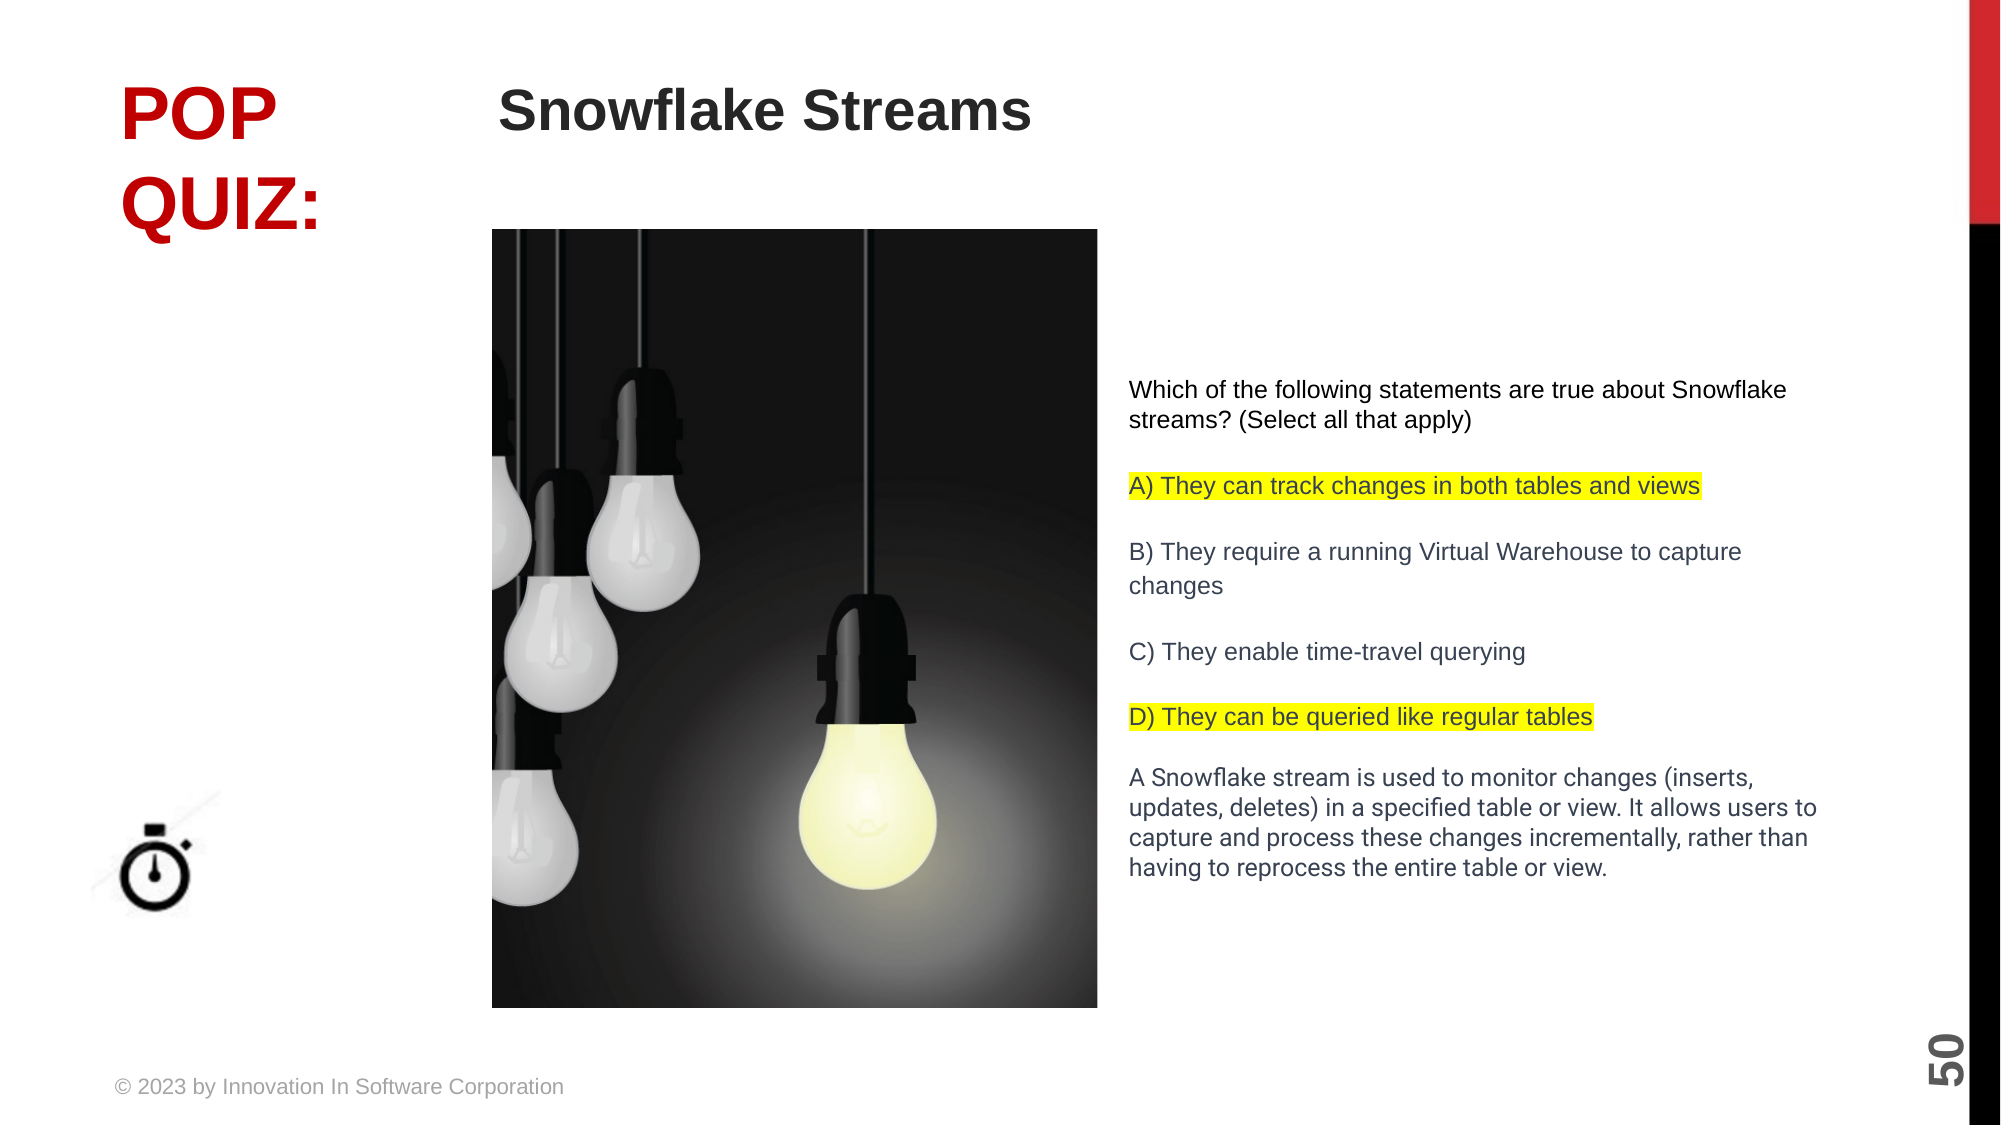

# Snowflake Streams

Which of the following statements are true about Snowflake streams? (Select all that apply)
A) They can track changes in both tables and views
B) They require a running Virtual Warehouse to capture changes
C) They enable time-travel querying
D) They can be queried like regular tables
A Snowflake stream is used to monitor changes (inserts, updates, deletes) in a specified table or view. It allows users to capture and process these changes incrementally, rather than having to reprocess the entire table or view.

5 MINUTES
50
© 2023 by Innovation In Software Corporation